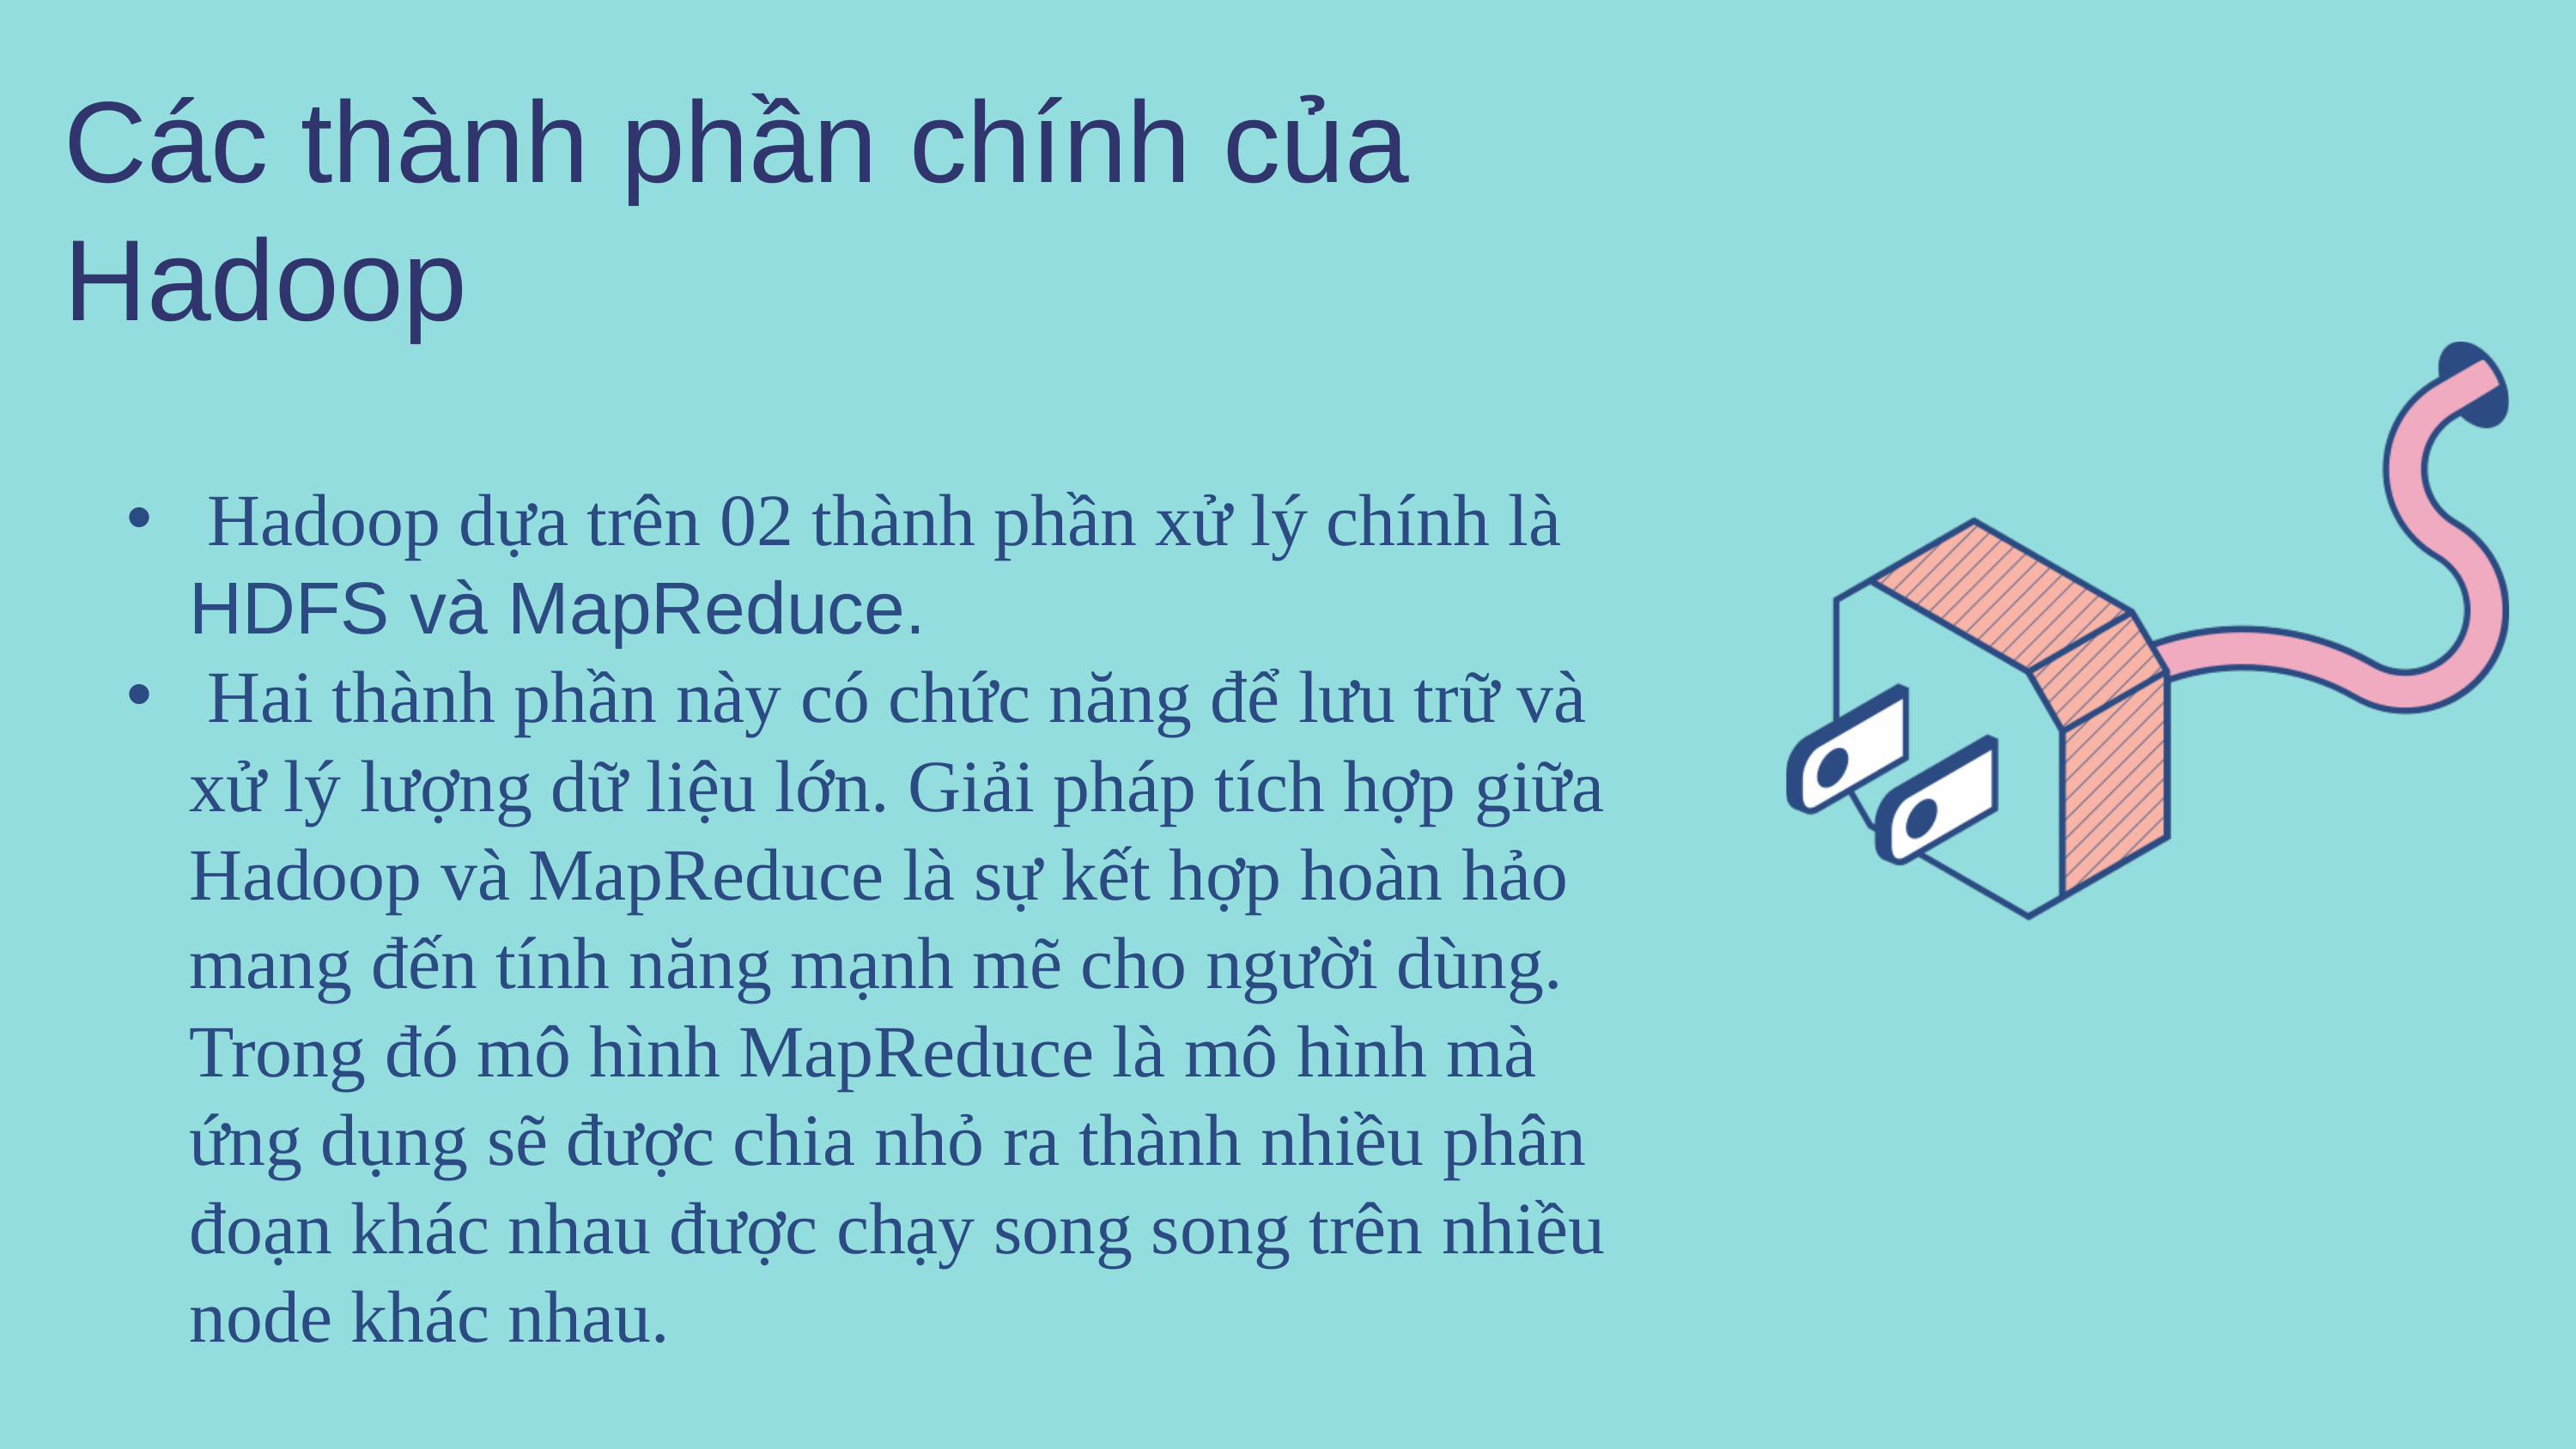

Các thành phần chính của Hadoop
 Hadoop dựa trên 02 thành phần xử lý chính là HDFS và MapReduce.
 Hai thành phần này có chức năng để lưu trữ và xử lý lượng dữ liệu lớn. Giải pháp tích hợp giữa Hadoop và MapReduce là sự kết hợp hoàn hảo mang đến tính năng mạnh mẽ cho người dùng. Trong đó mô hình MapReduce là mô hình mà ứng dụng sẽ được chia nhỏ ra thành nhiều phân đoạn khác nhau được chạy song song trên nhiều node khác nhau.